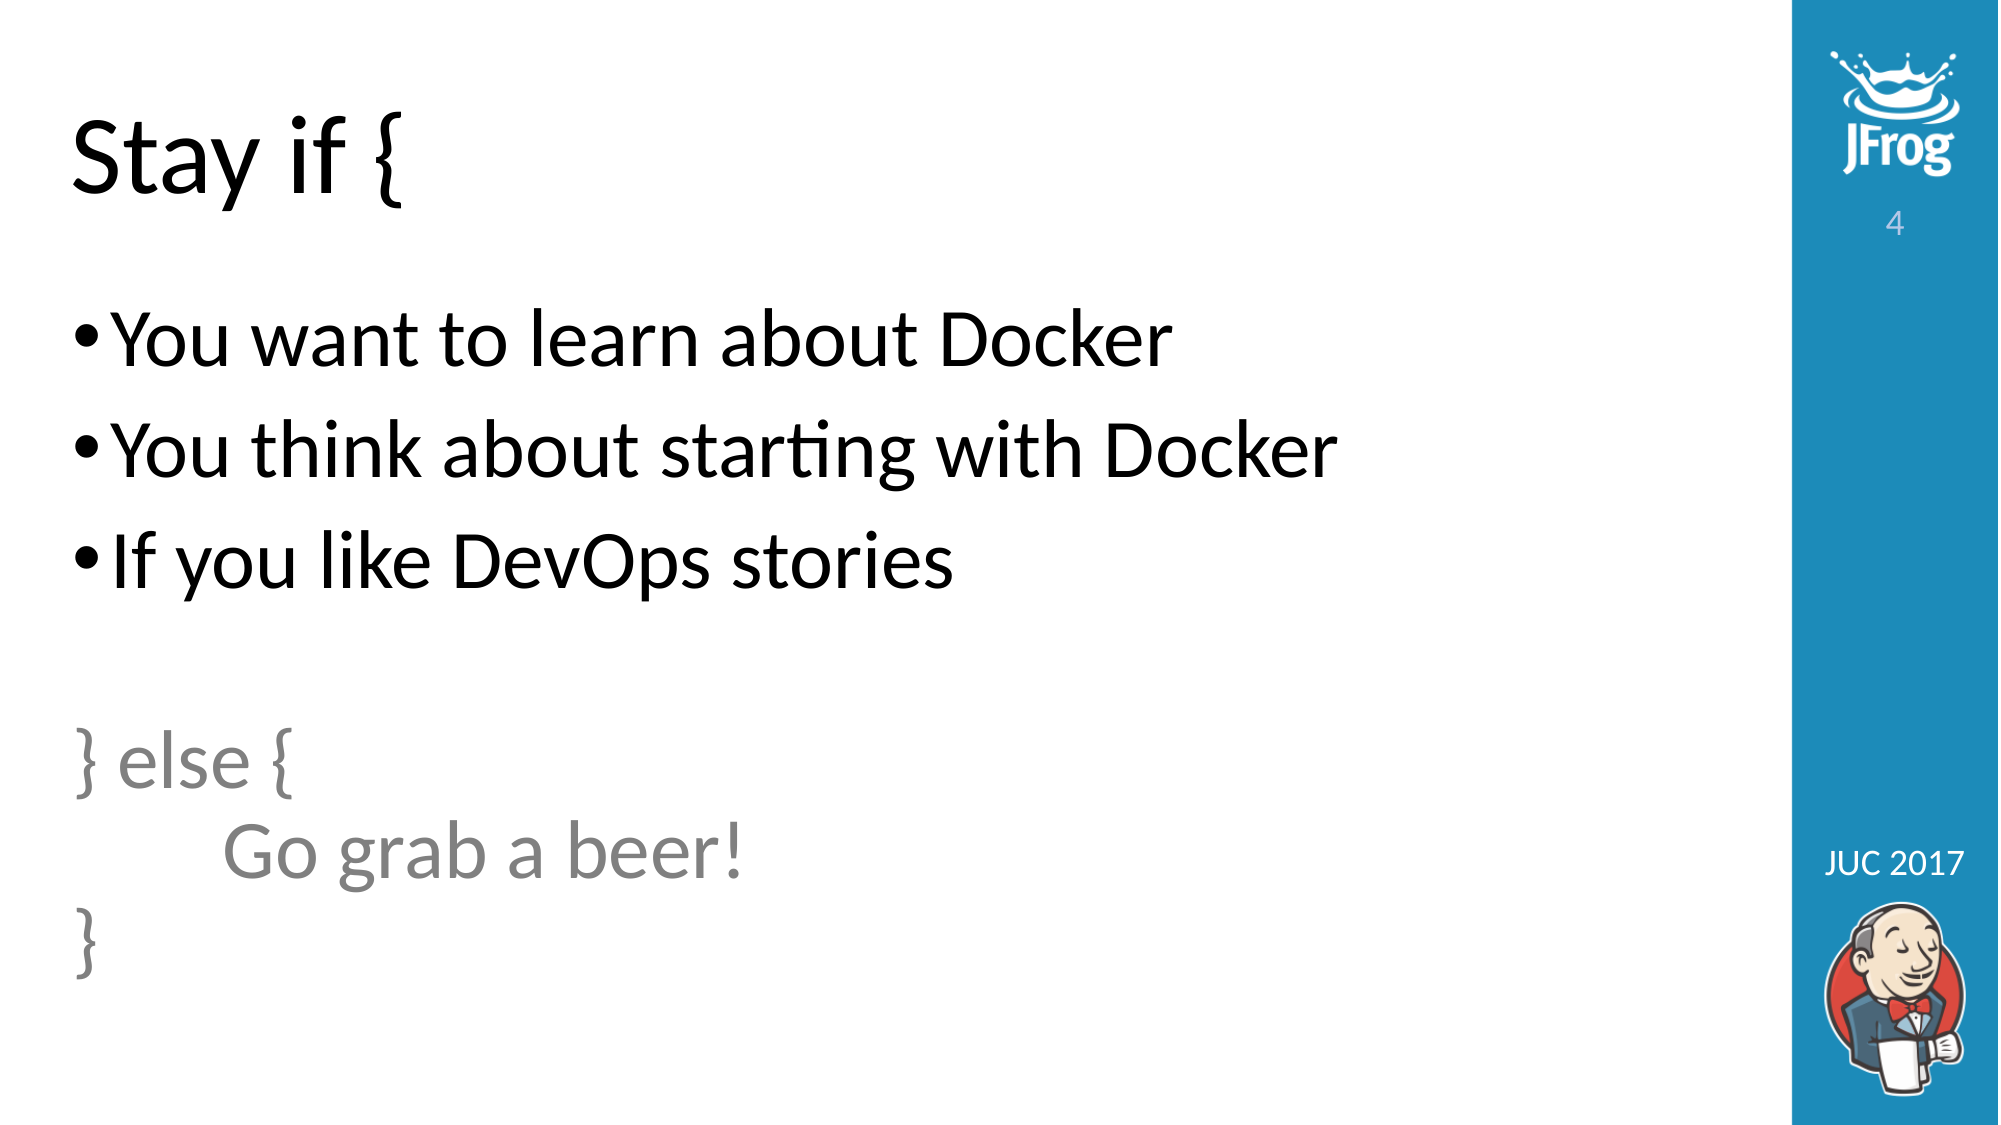

# Stay if {
You want to learn about Docker
You think about starting with Docker
If you like DevOps stories

} else {
	Go grab a beer!
}